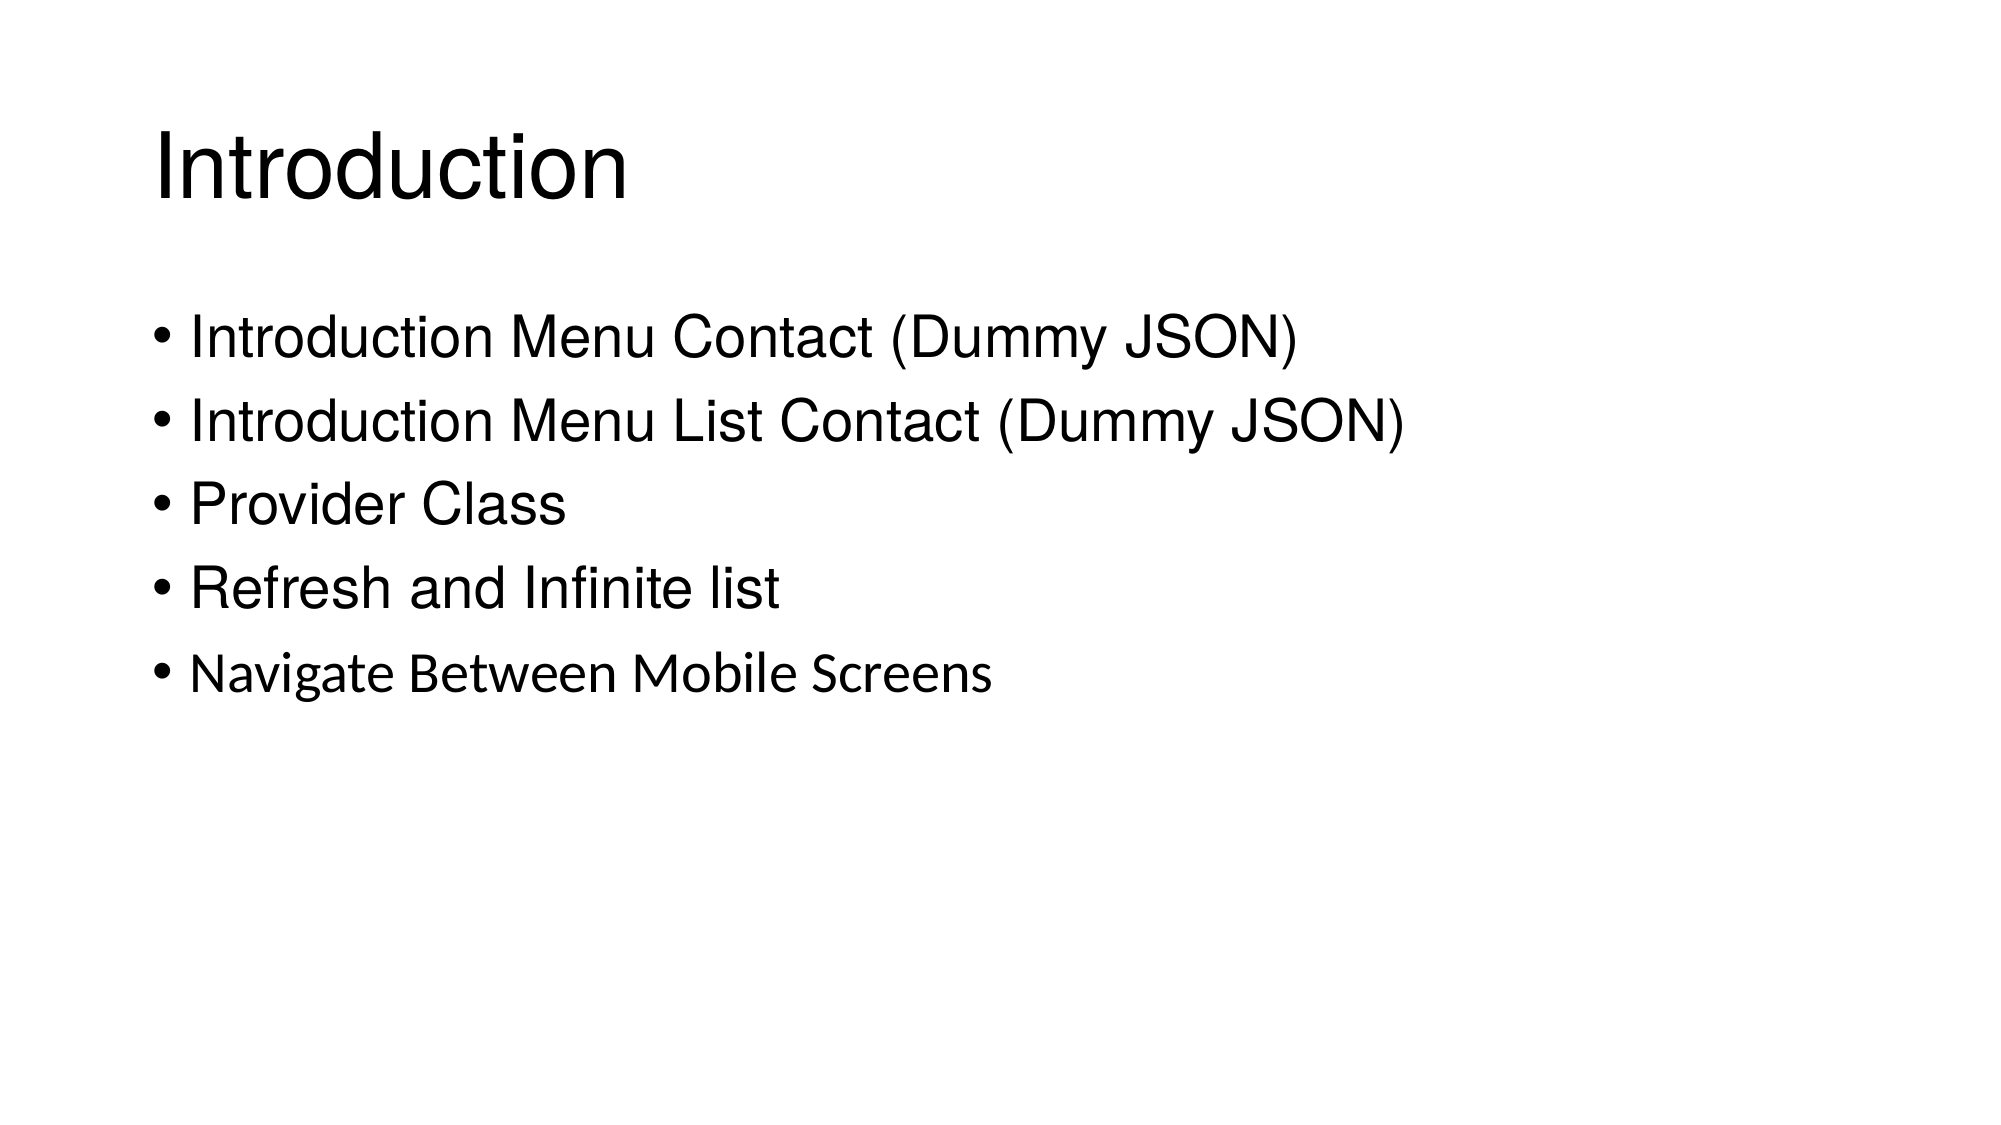

# Introduction
Introduction Menu Contact (Dummy JSON)
Introduction Menu List Contact (Dummy JSON)
Provider Class
Refresh and Infinite list
Navigate Between Mobile Screens